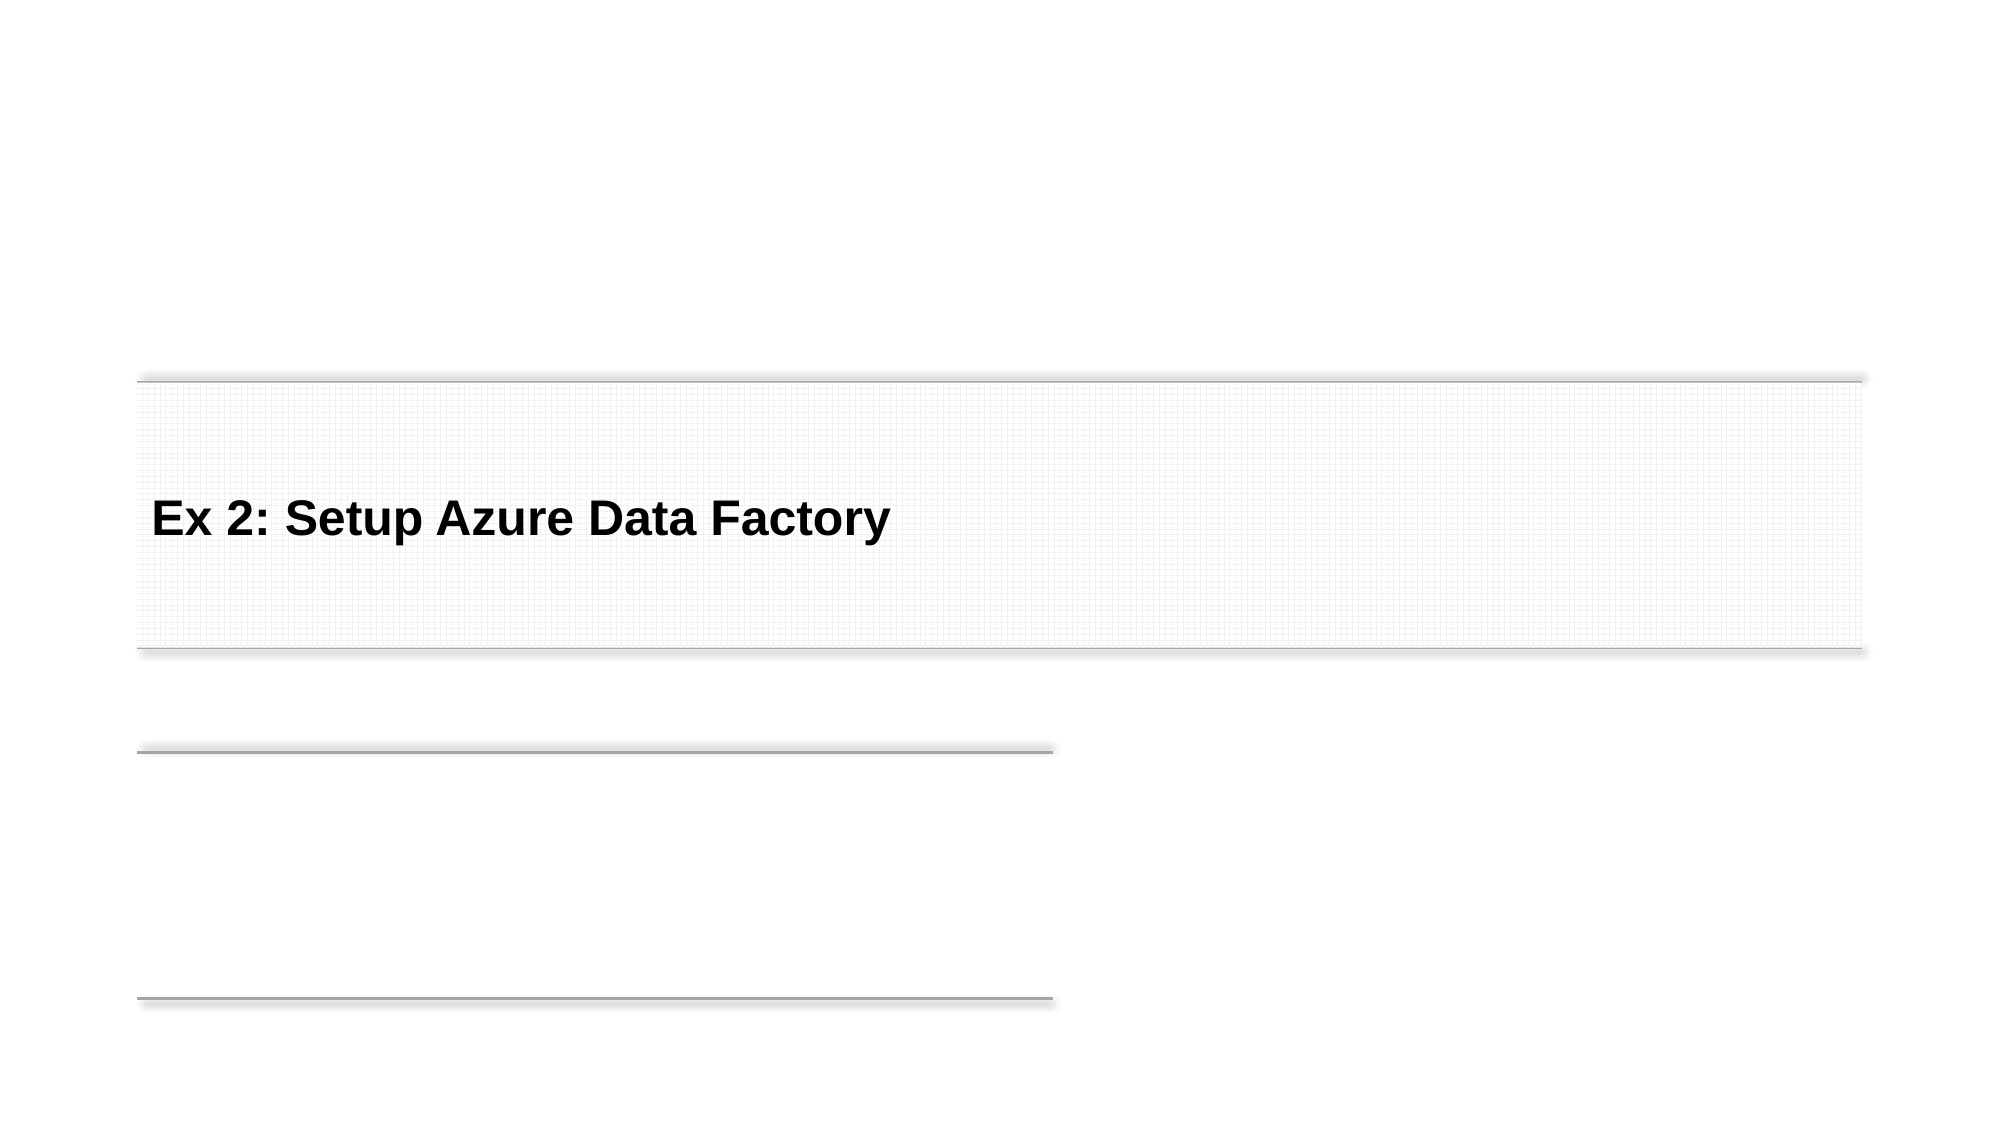

# Ex 2: Setup Azure Data Factory